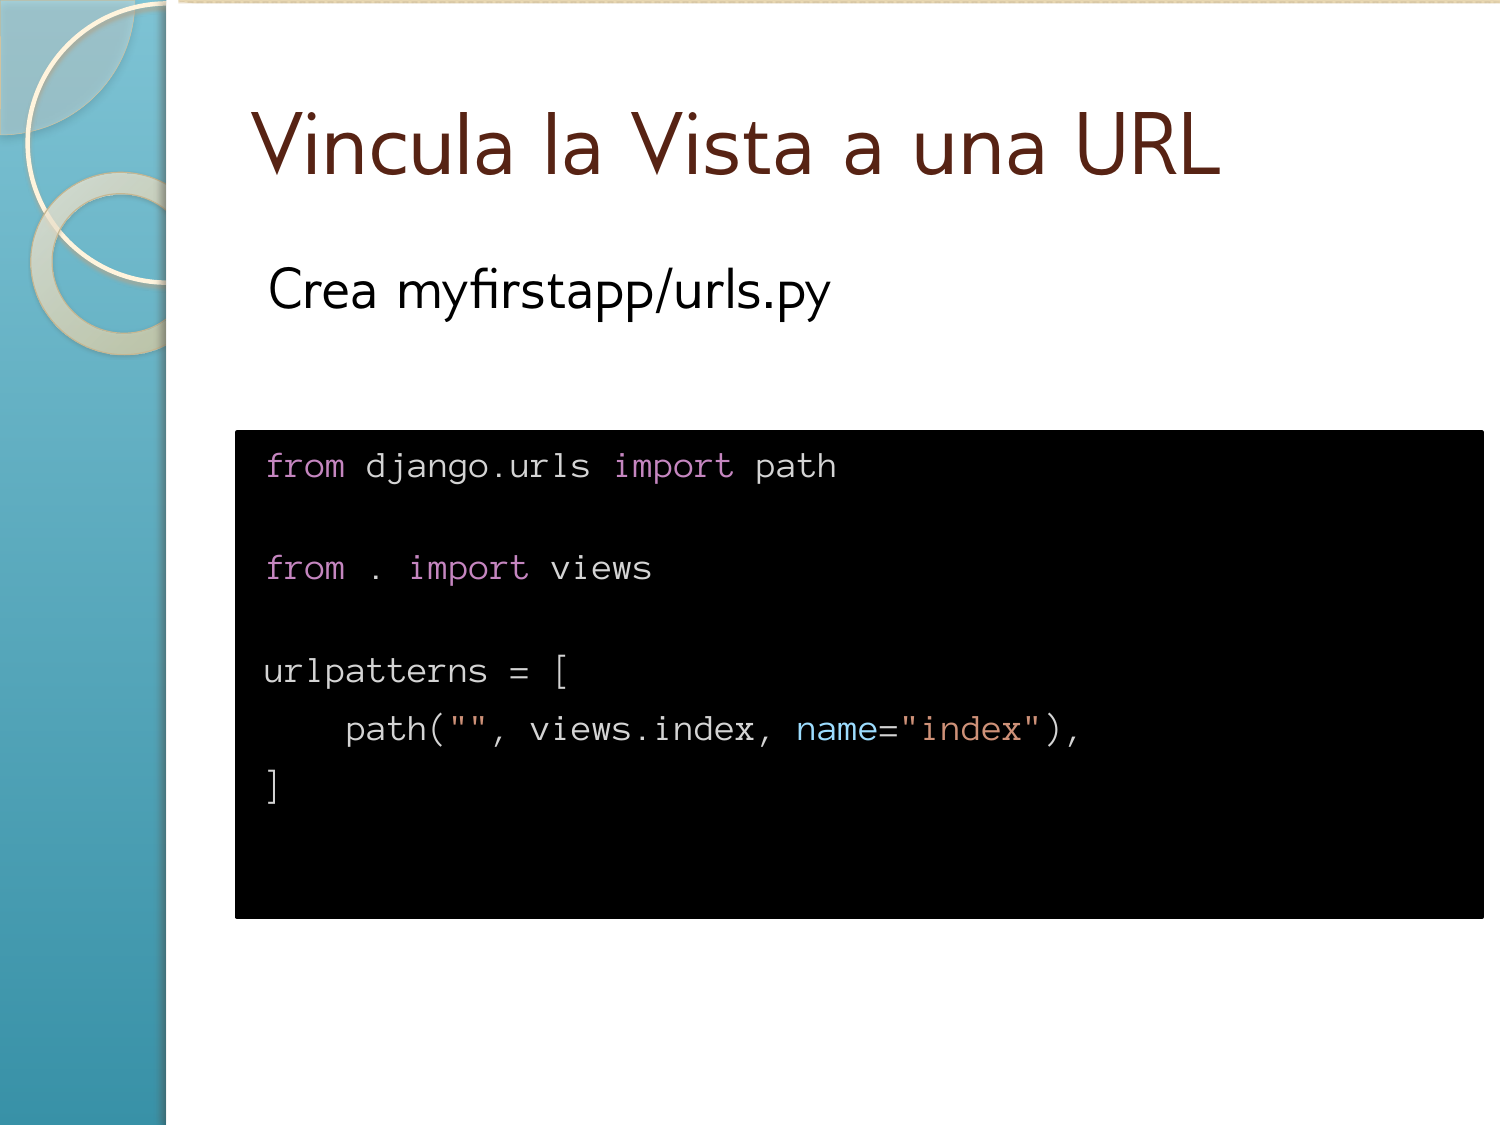

# Vincula la Vista a una URL
Crea myfirstapp/urls.py
from django.urls import path
from . import views
urlpatterns = [
    path("", views.index, name="index"),
]